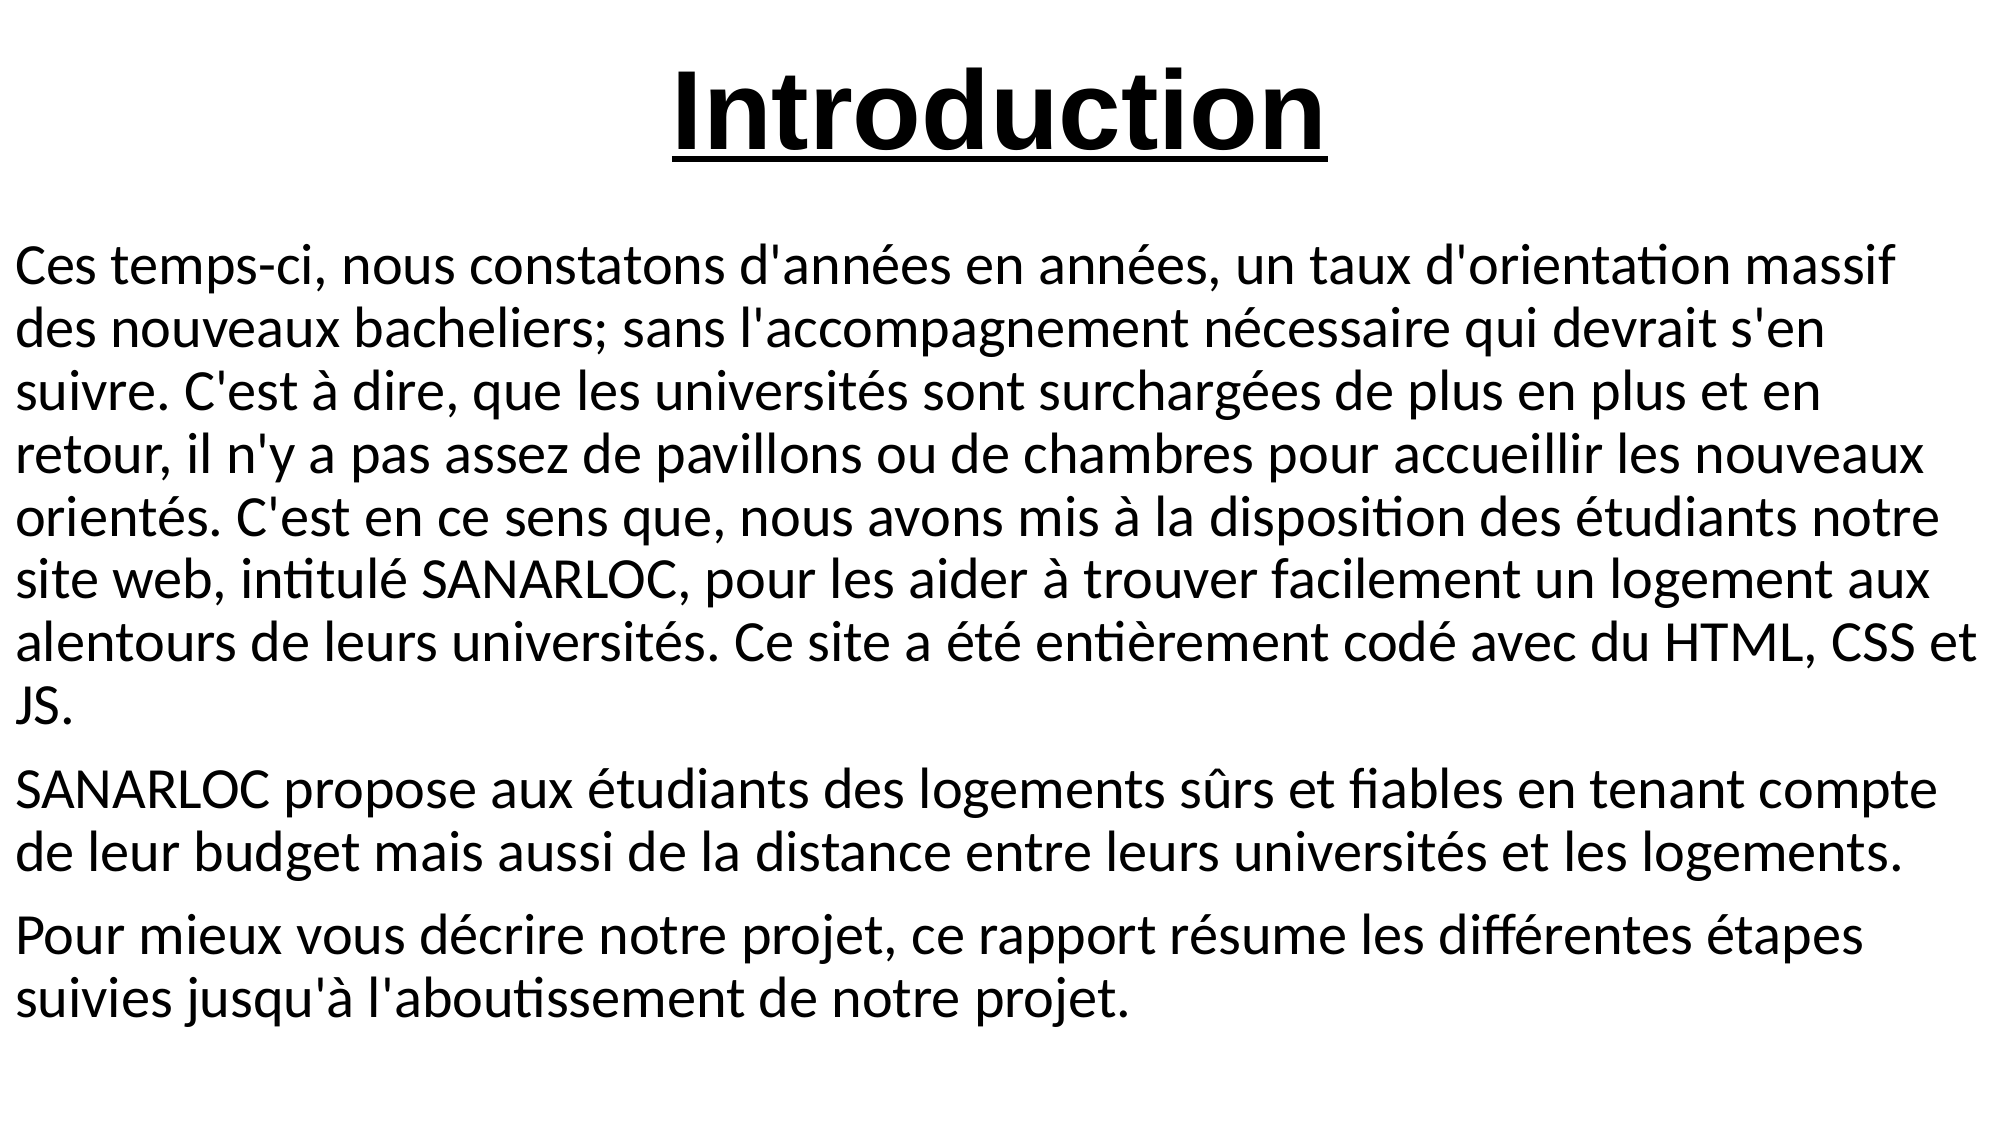

# Introduction
Ces temps-ci, nous constatons d'années en années, un taux d'orientation massif des nouveaux bacheliers; sans l'accompagnement nécessaire qui devrait s'en suivre. C'est à dire, que les universités sont surchargées de plus en plus et en retour, il n'y a pas assez de pavillons ou de chambres pour accueillir les nouveaux orientés. C'est en ce sens que, nous avons mis à la disposition des étudiants notre site web, intitulé SANARLOC, pour les aider à trouver facilement un logement aux alentours de leurs universités. Ce site a été entièrement codé avec du HTML, CSS et JS.
SANARLOC propose aux étudiants des logements sûrs et fiables en tenant compte de leur budget mais aussi de la distance entre leurs universités et les logements.
Pour mieux vous décrire notre projet, ce rapport résume les différentes étapes suivies jusqu'à l'aboutissement de notre projet.